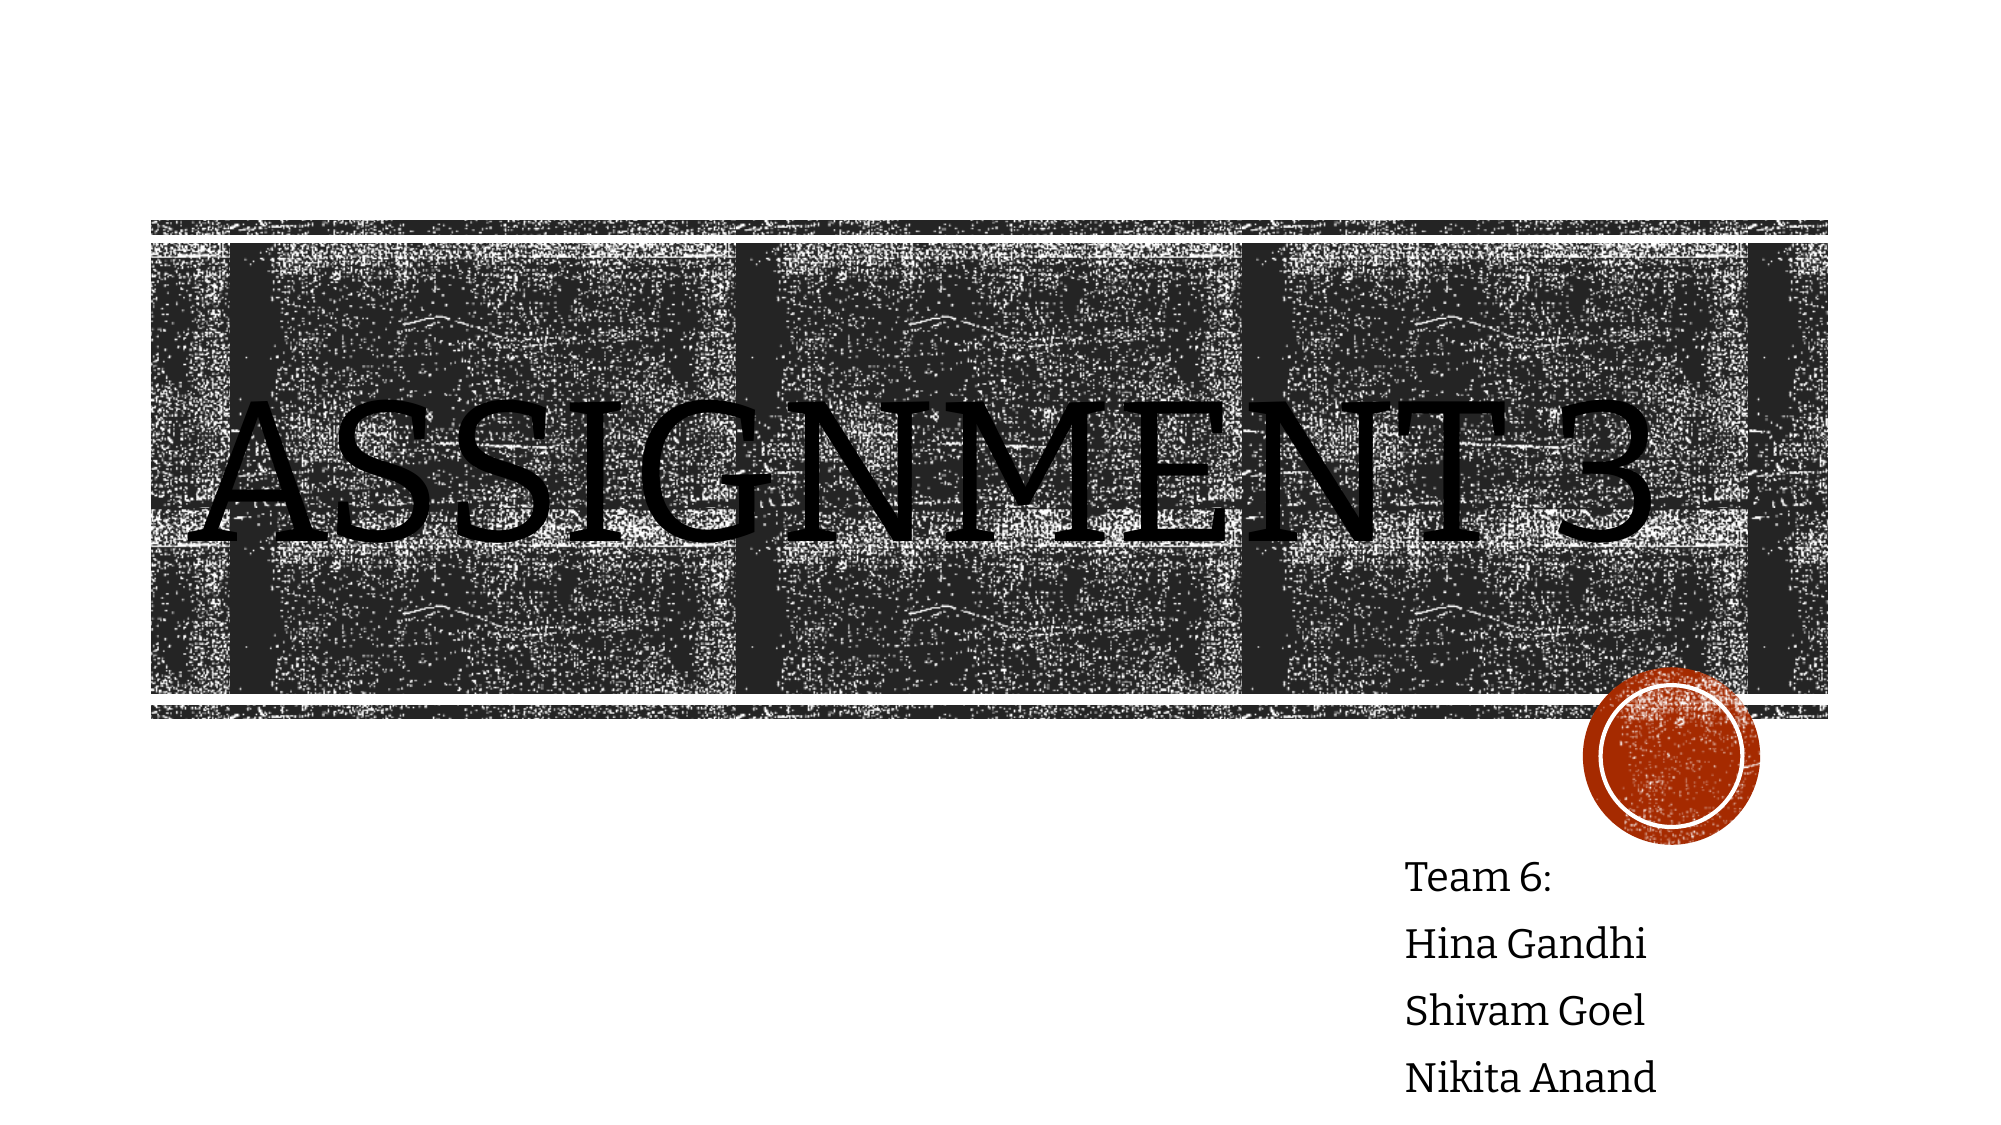

# Assignment 3
						Team 6:
						Hina Gandhi
						Shivam Goel
						Nikita Anand